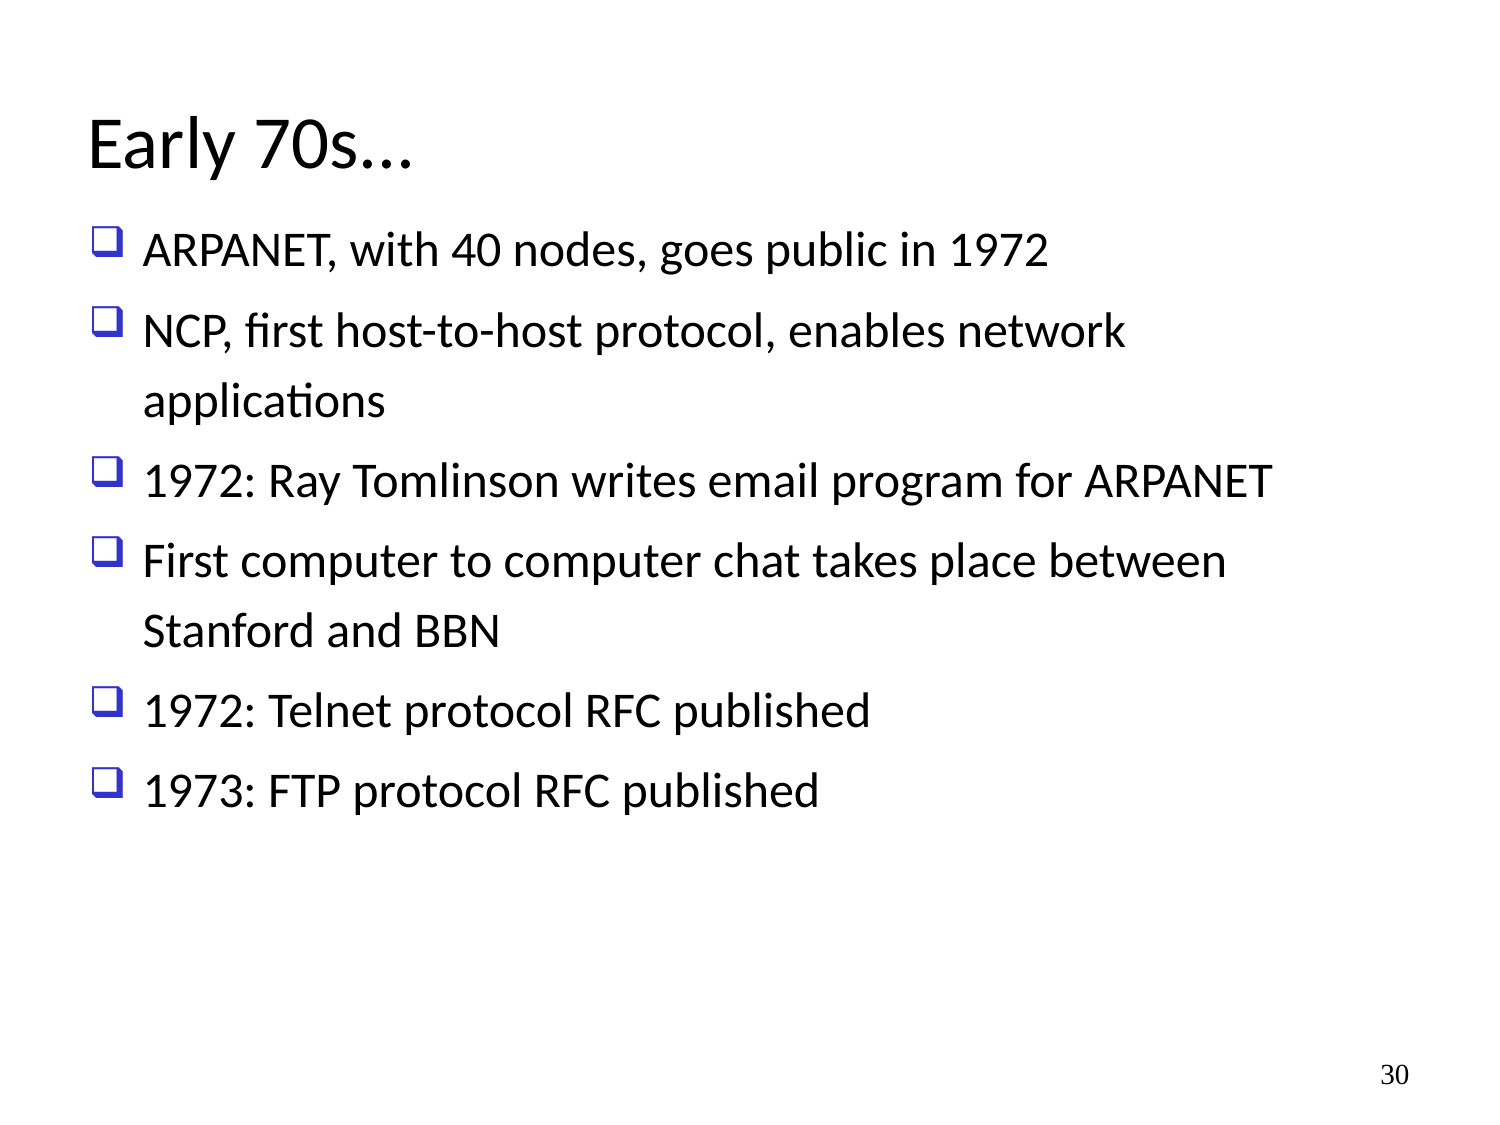

# Early 70s...
ARPANET, with 40 nodes, goes public in 1972
NCP, first host-to-host protocol, enables network applications
1972: Ray Tomlinson writes email program for ARPANET
First computer to computer chat takes place between Stanford and BBN
1972: Telnet protocol RFC published
1973: FTP protocol RFC published
30